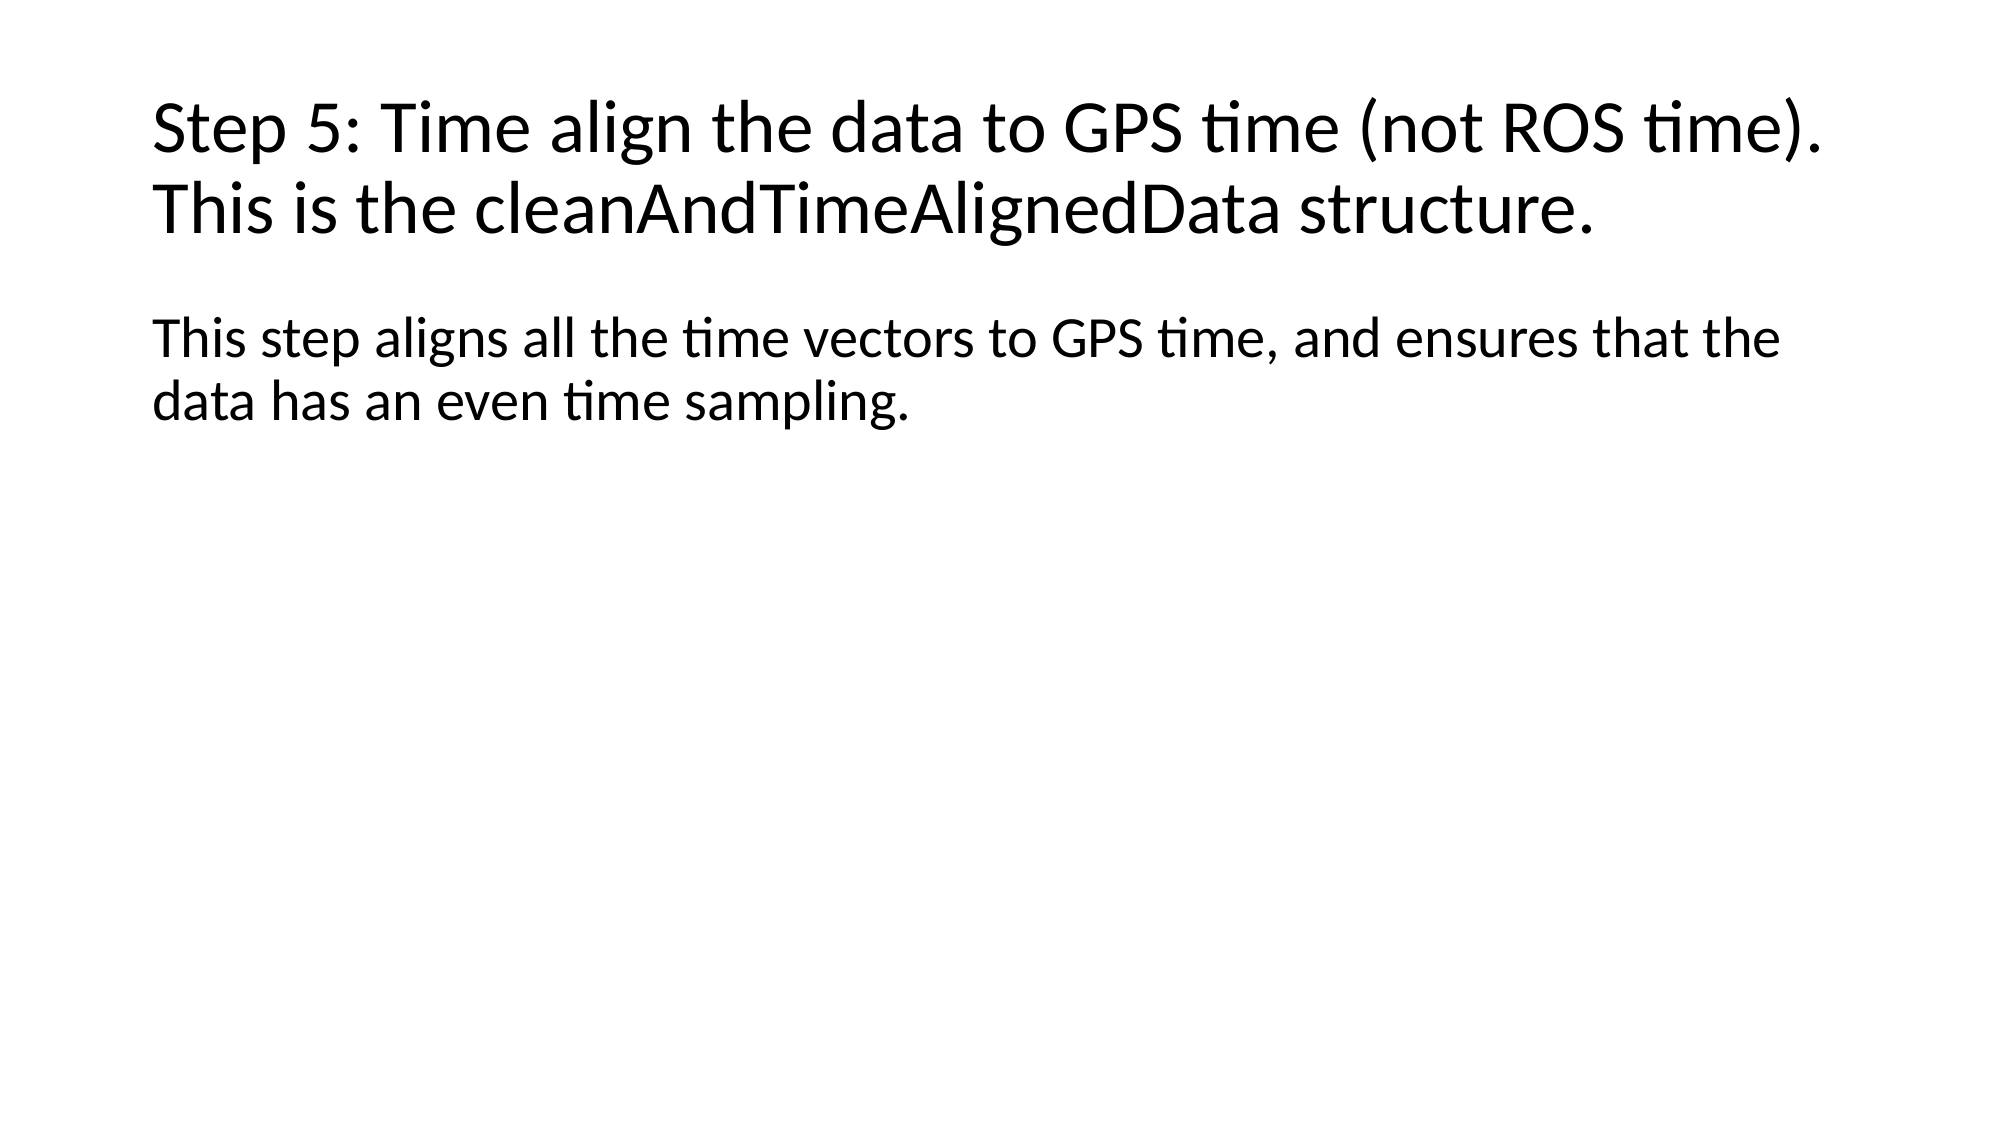

# Step 5: Time align the data to GPS time (not ROS time). This is the cleanAndTimeAlignedData structure.
This step aligns all the time vectors to GPS time, and ensures that the data has an even time sampling.